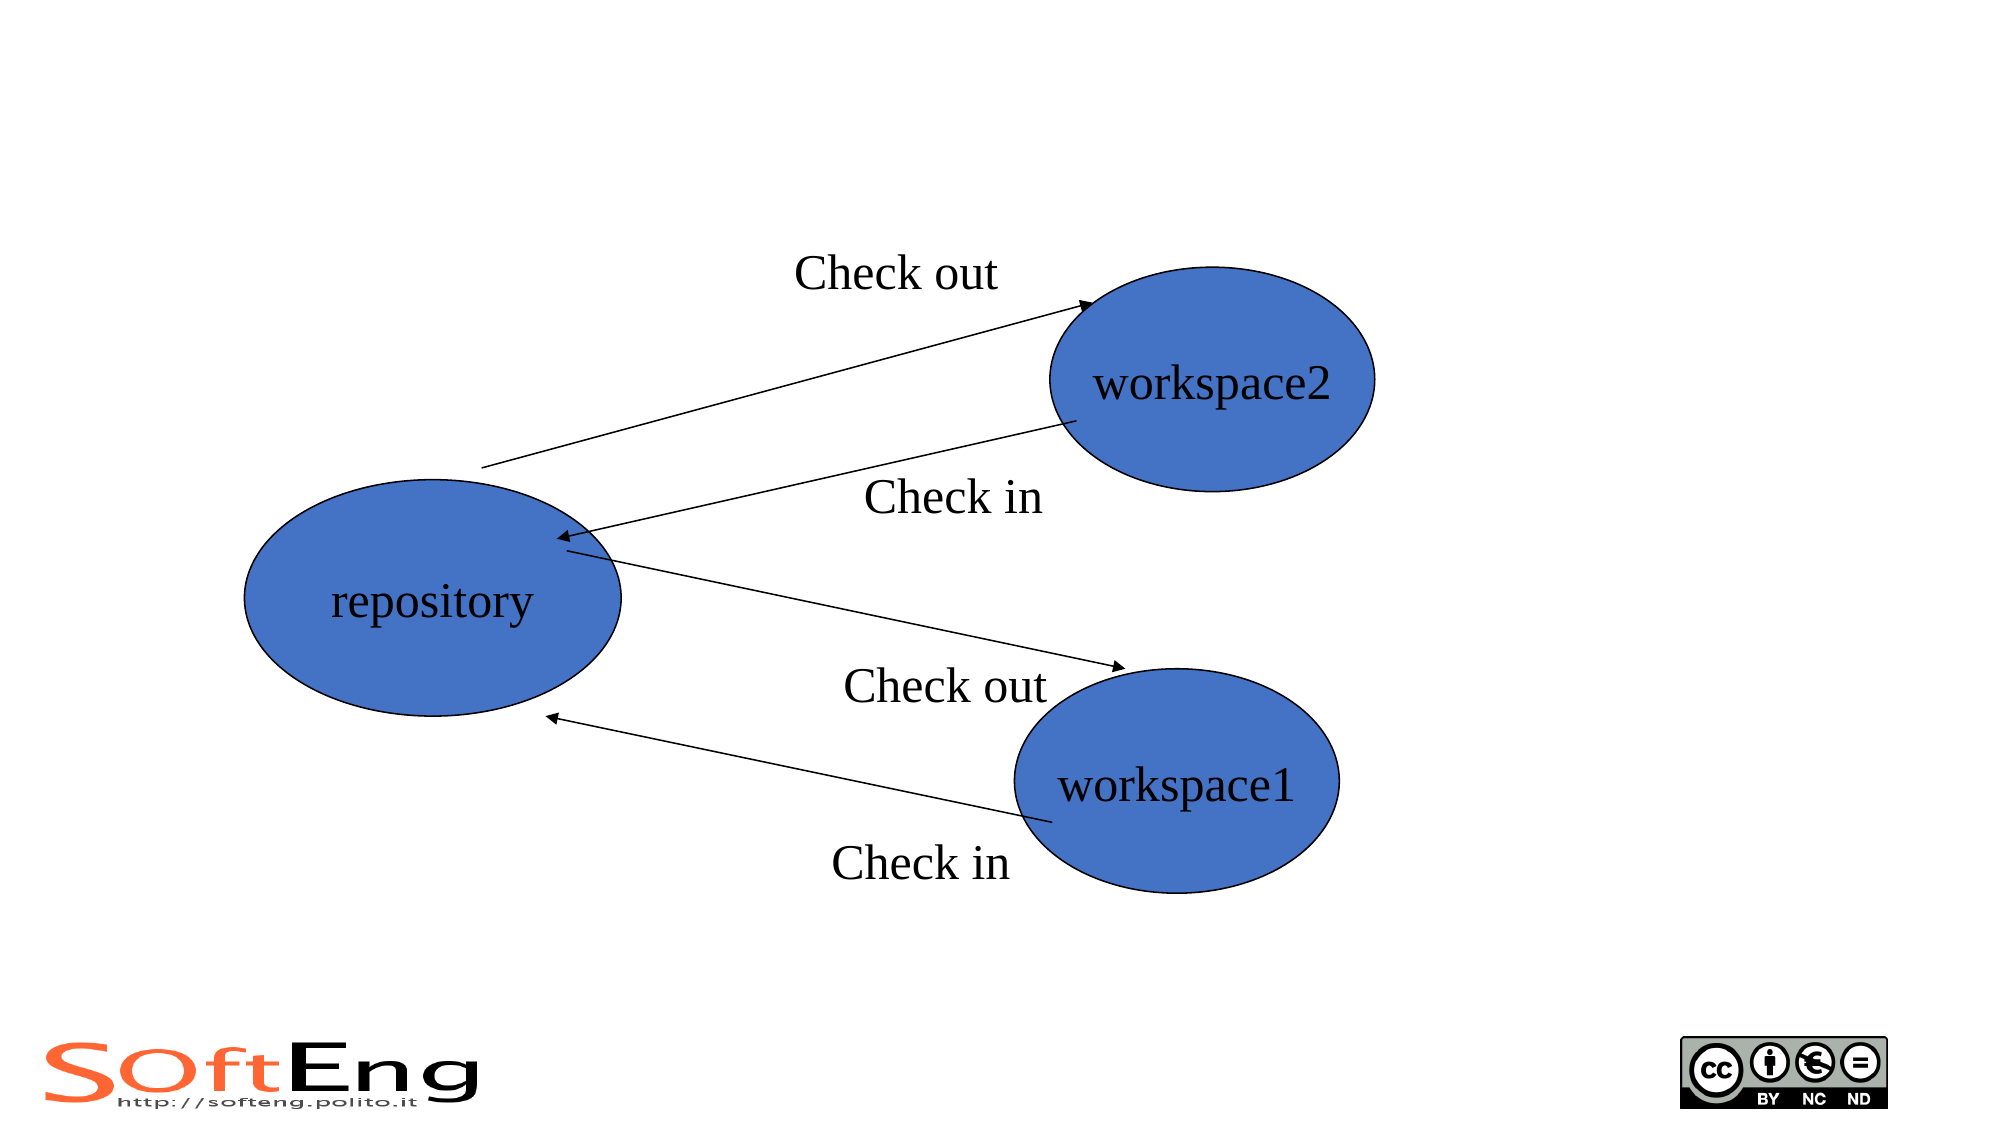

#
Check out
workspace2

Check in
repository

Check out
workspace1

Check in